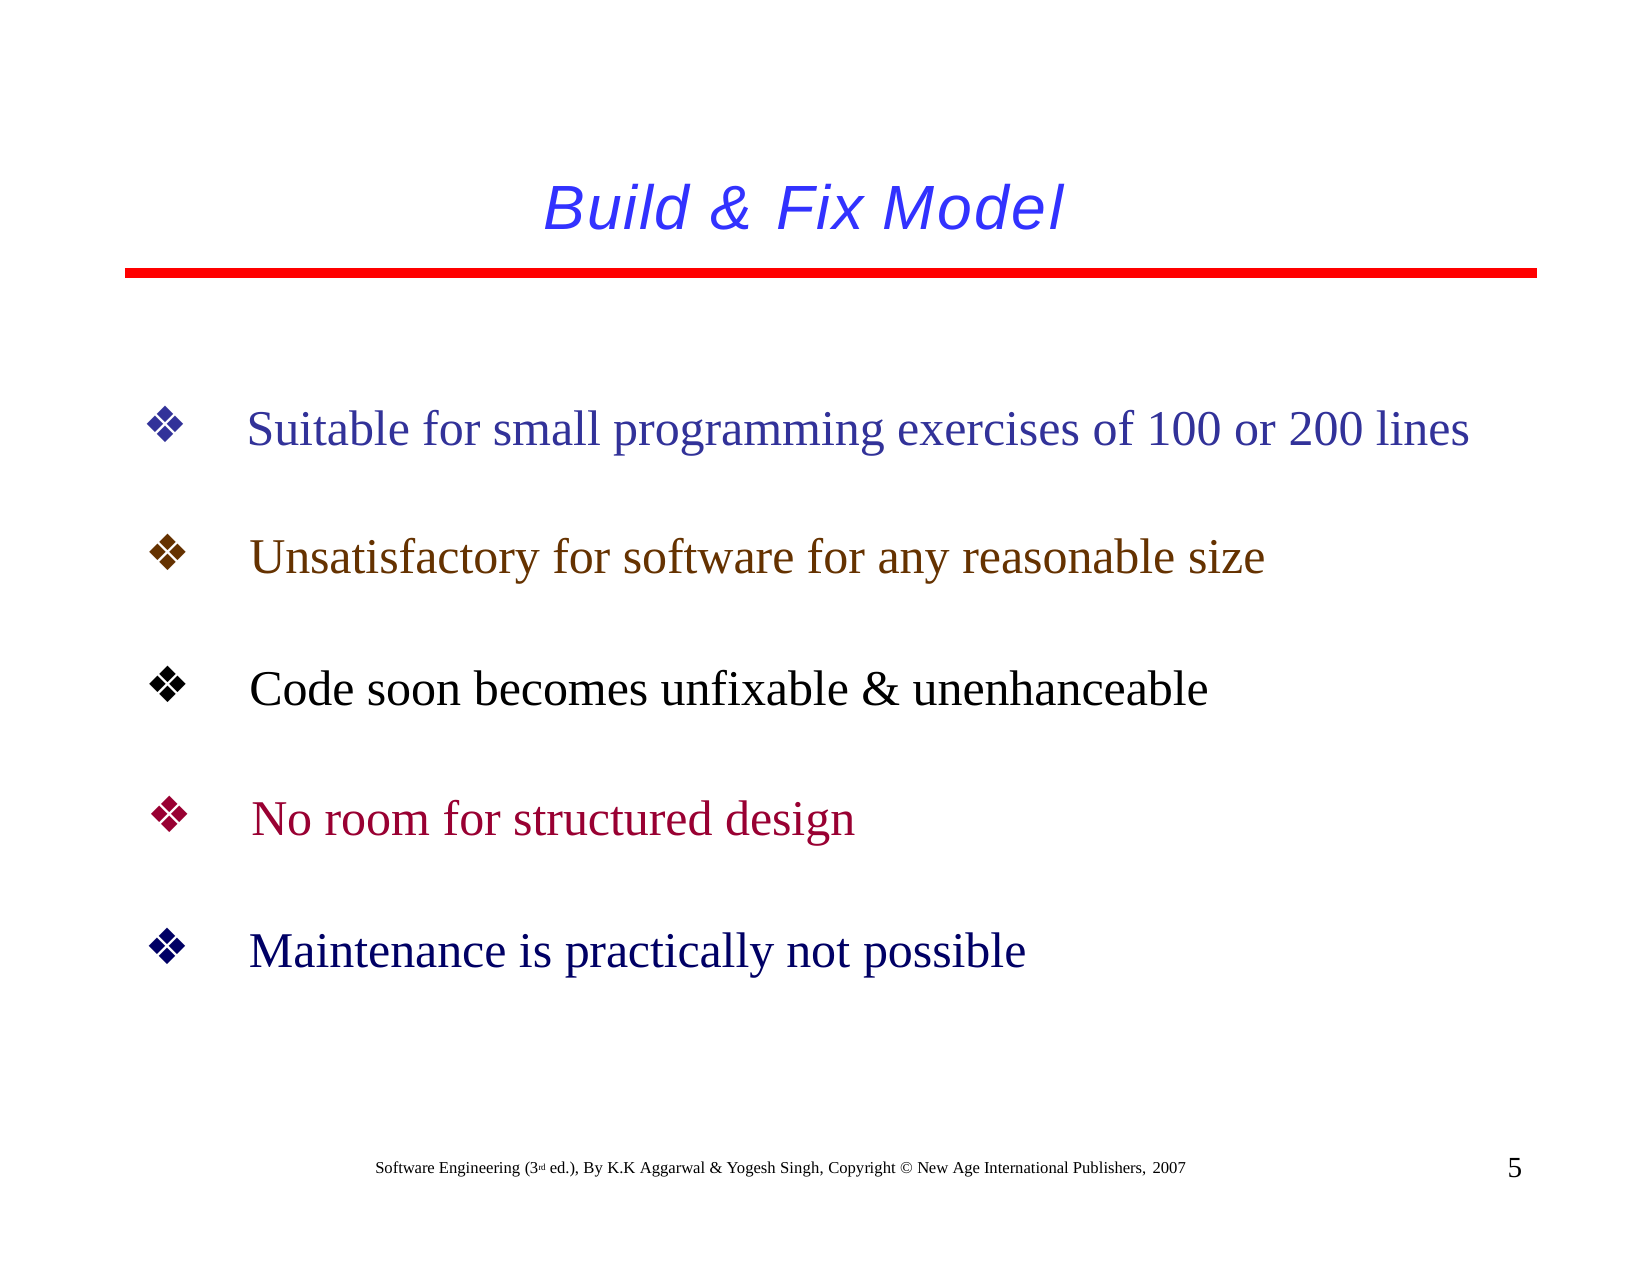

# Build & Fix Model

Suitable for small programming exercises of 100 or 200 lines

Unsatisfactory for software for any reasonable size

Code soon becomes unfixable & unenhanceable

No room for structured design

Maintenance is practically not possible
5
Software Engineering (3rd  ed.), By K.K Aggarwal & Yogesh Singh, Copyright © New Age International Publishers, 2007